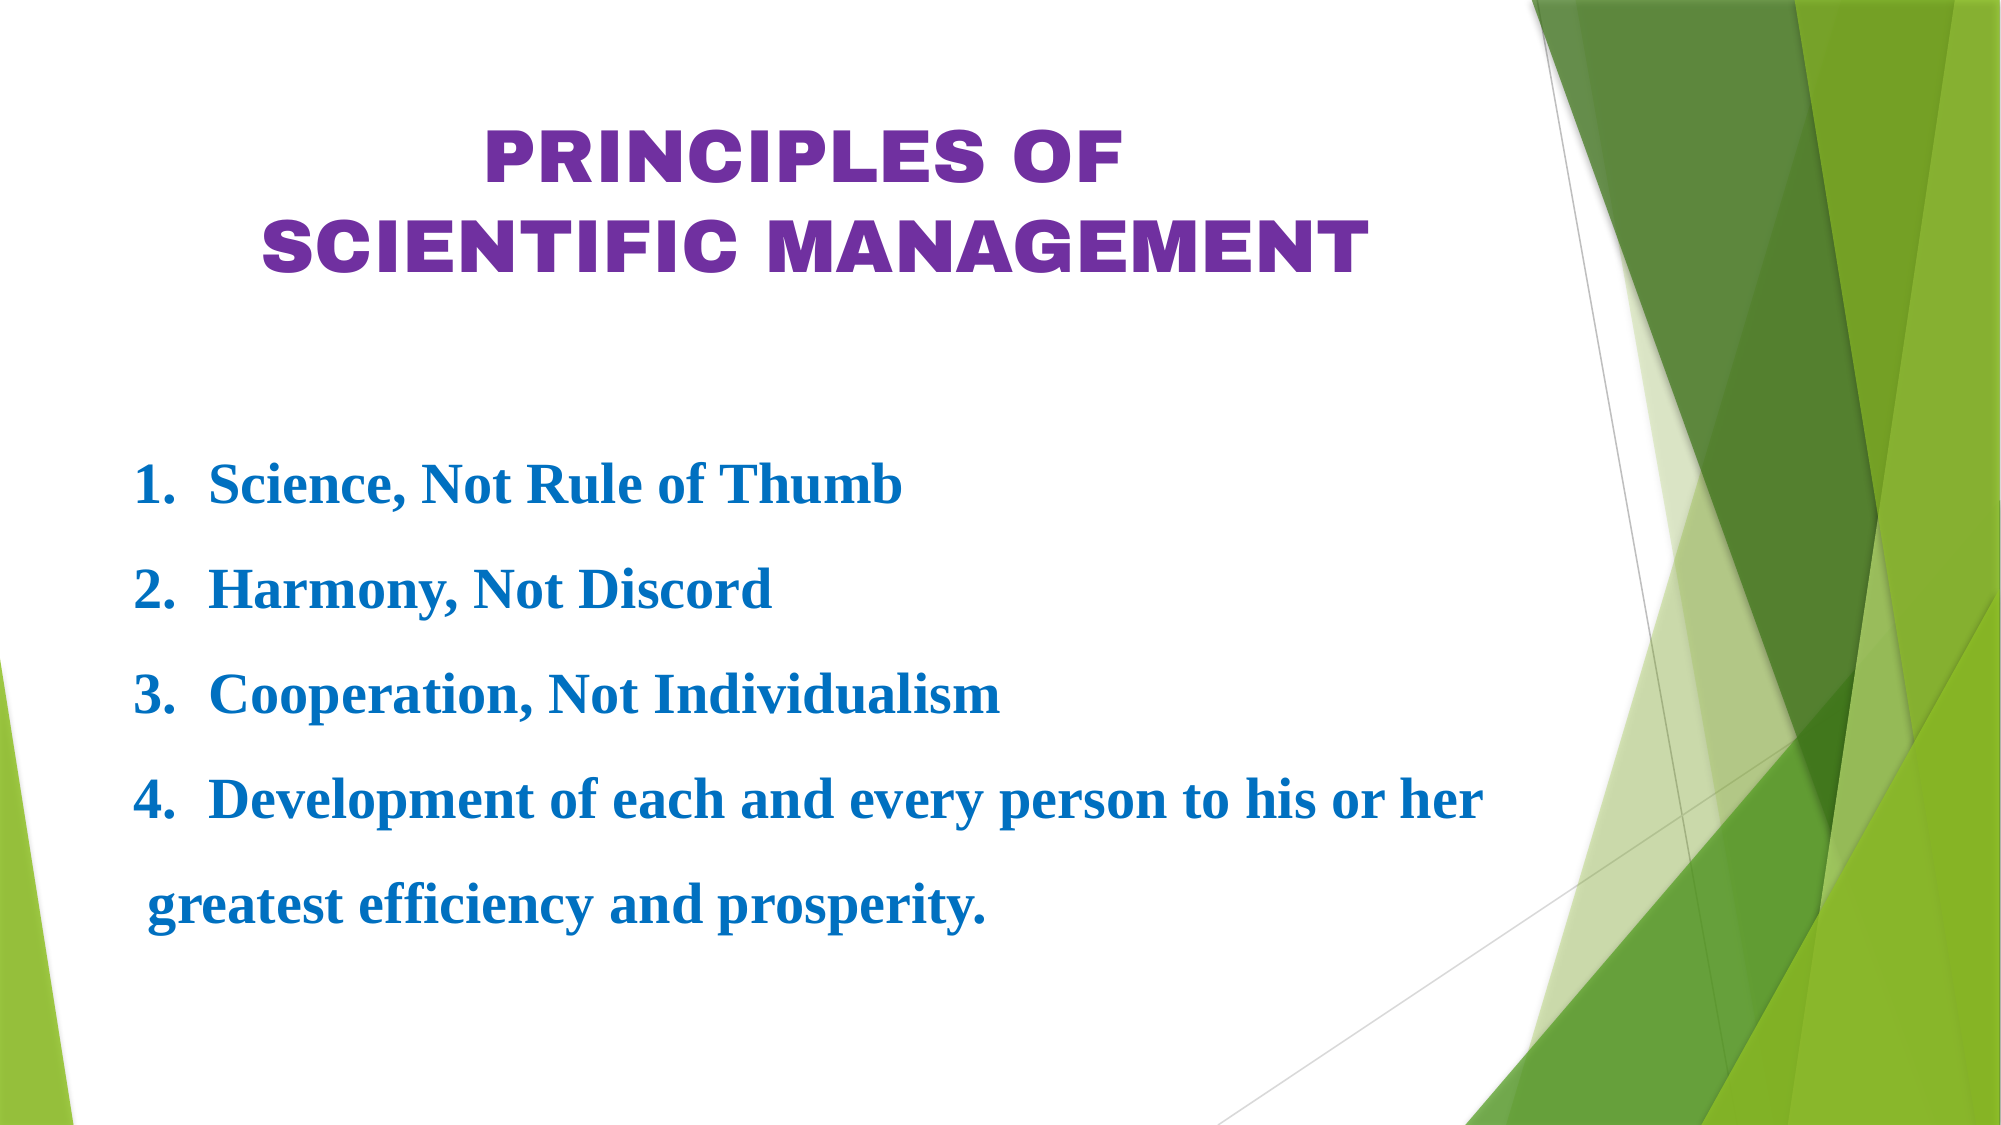

# PRINCIPLES OF SCIENTIFIC MANAGEMENT
Science, Not Rule of Thumb
Harmony, Not Discord
Cooperation, Not Individualism
Development of each and every person to his or her
 greatest efficiency and prosperity.